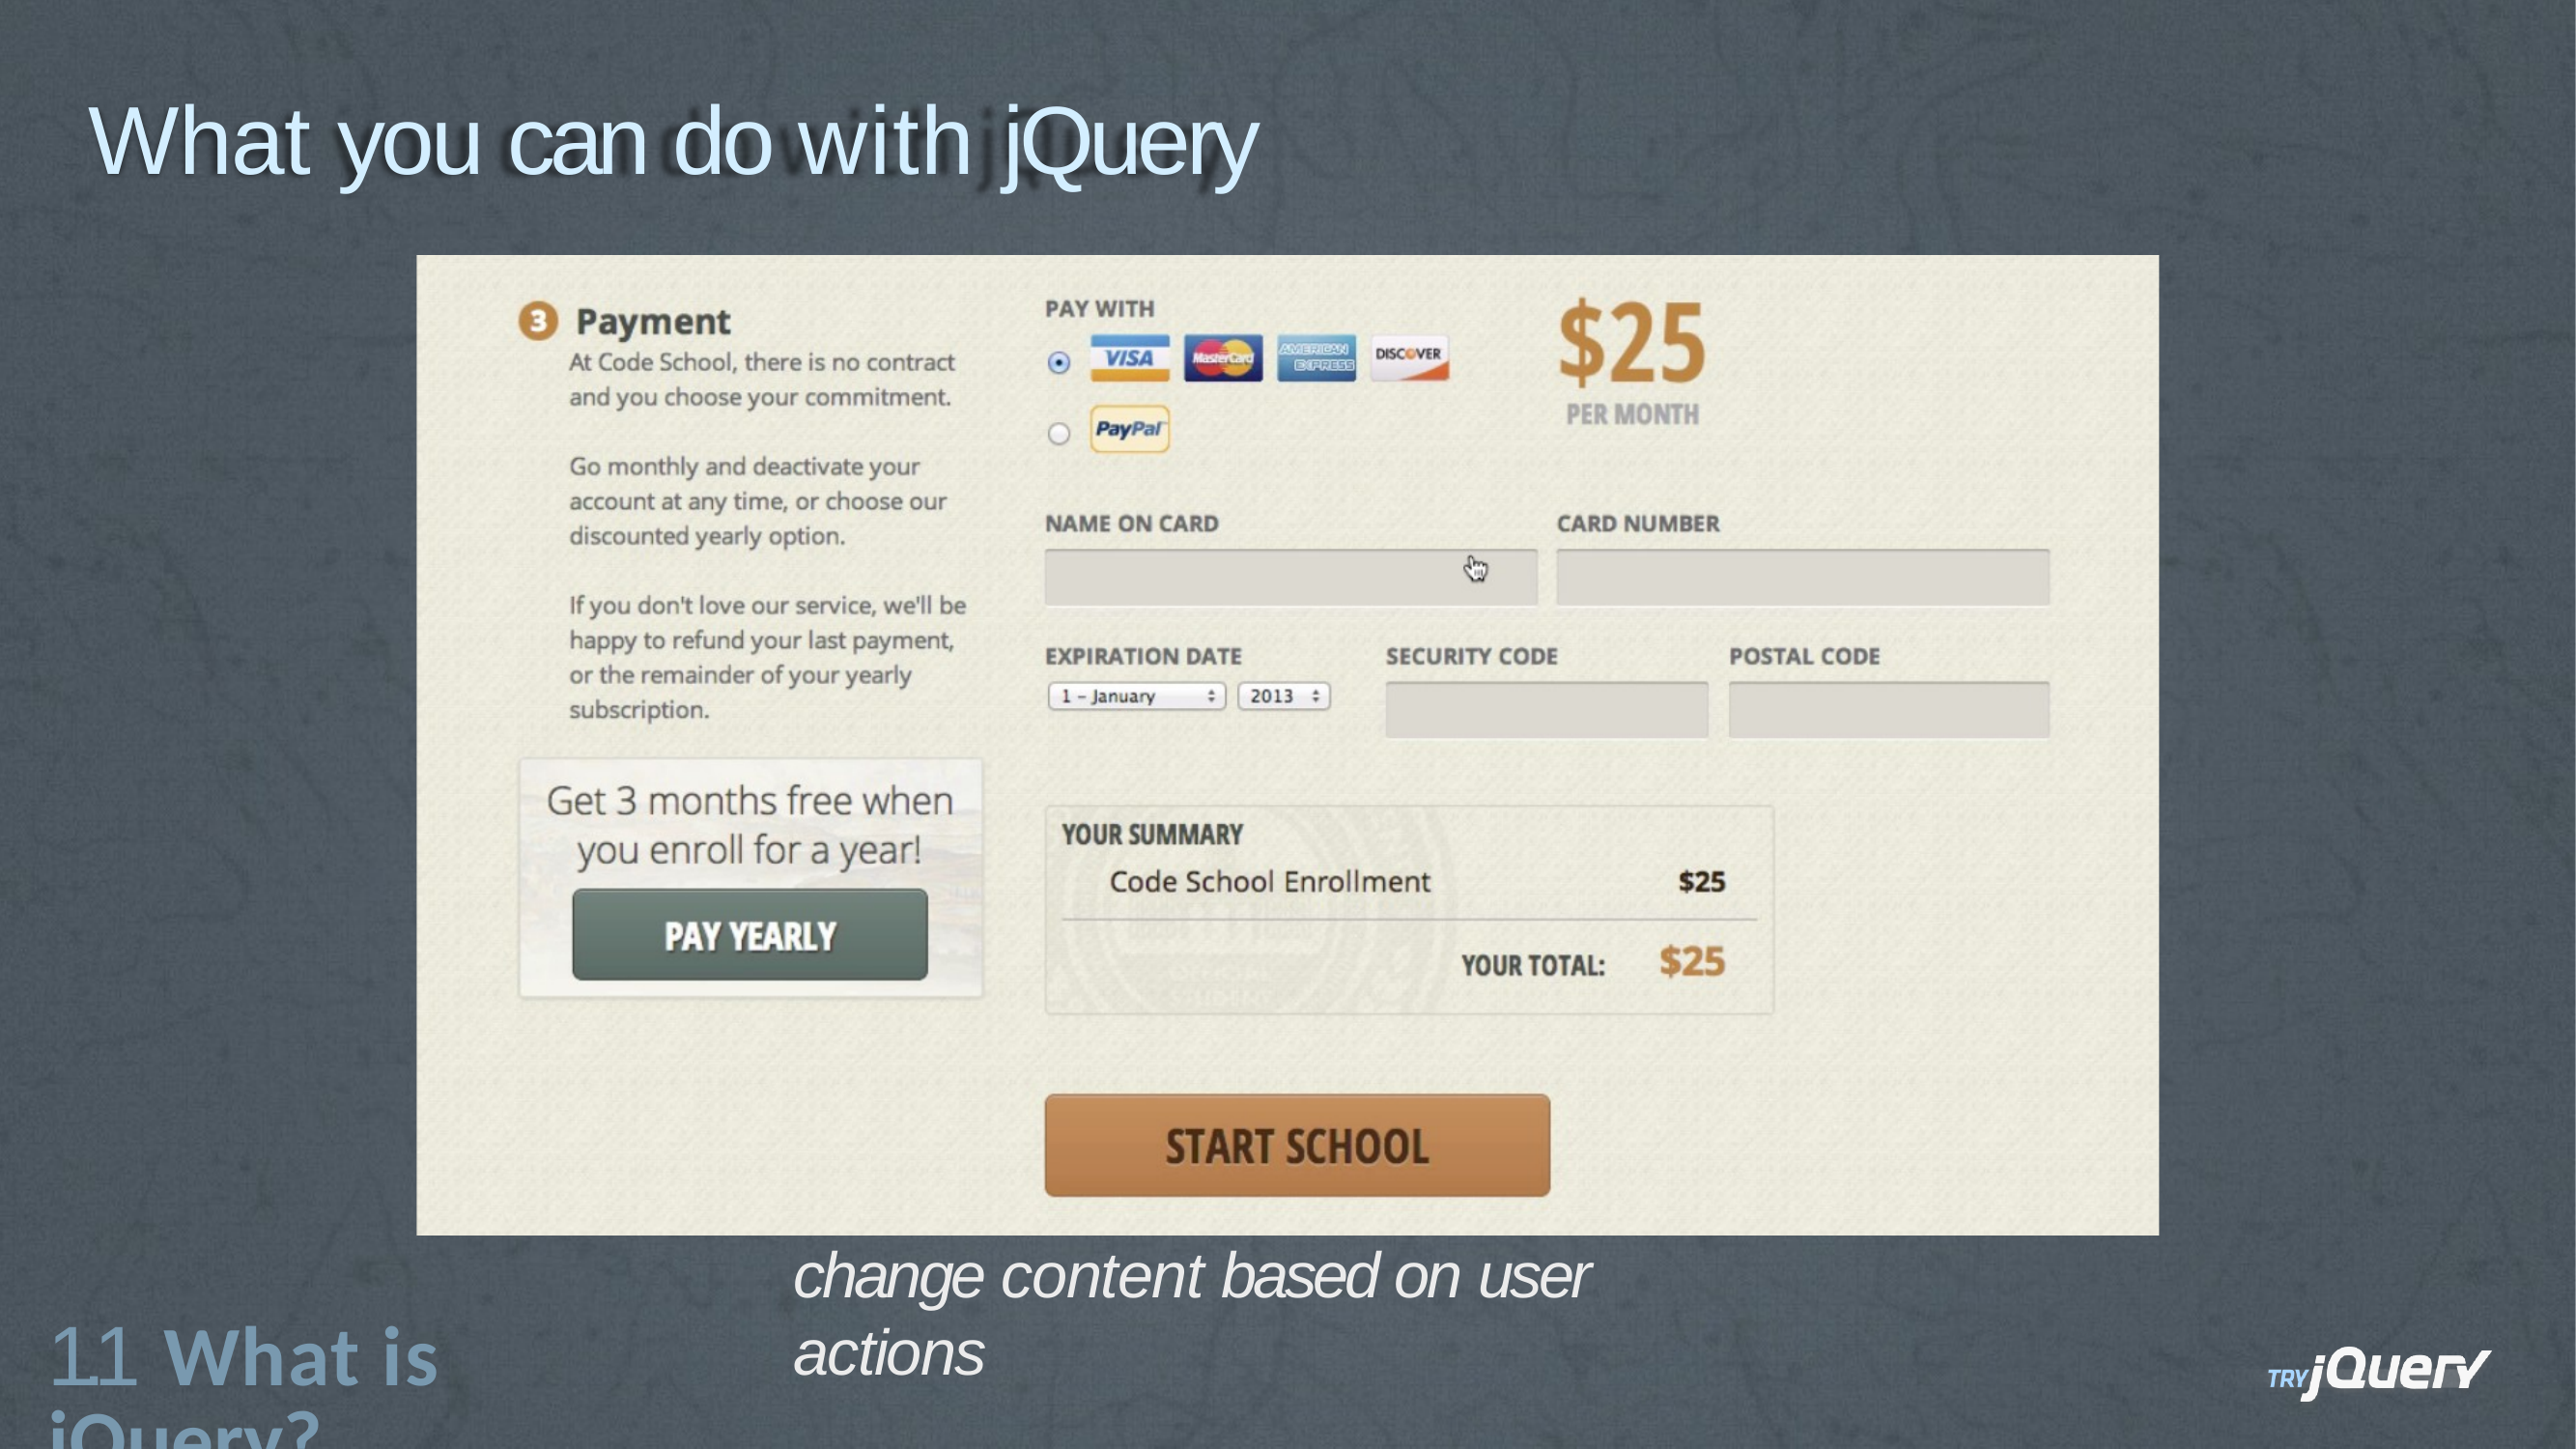

# What you can do with jQuery

change content based on user actions
1.1  What is jQuery?